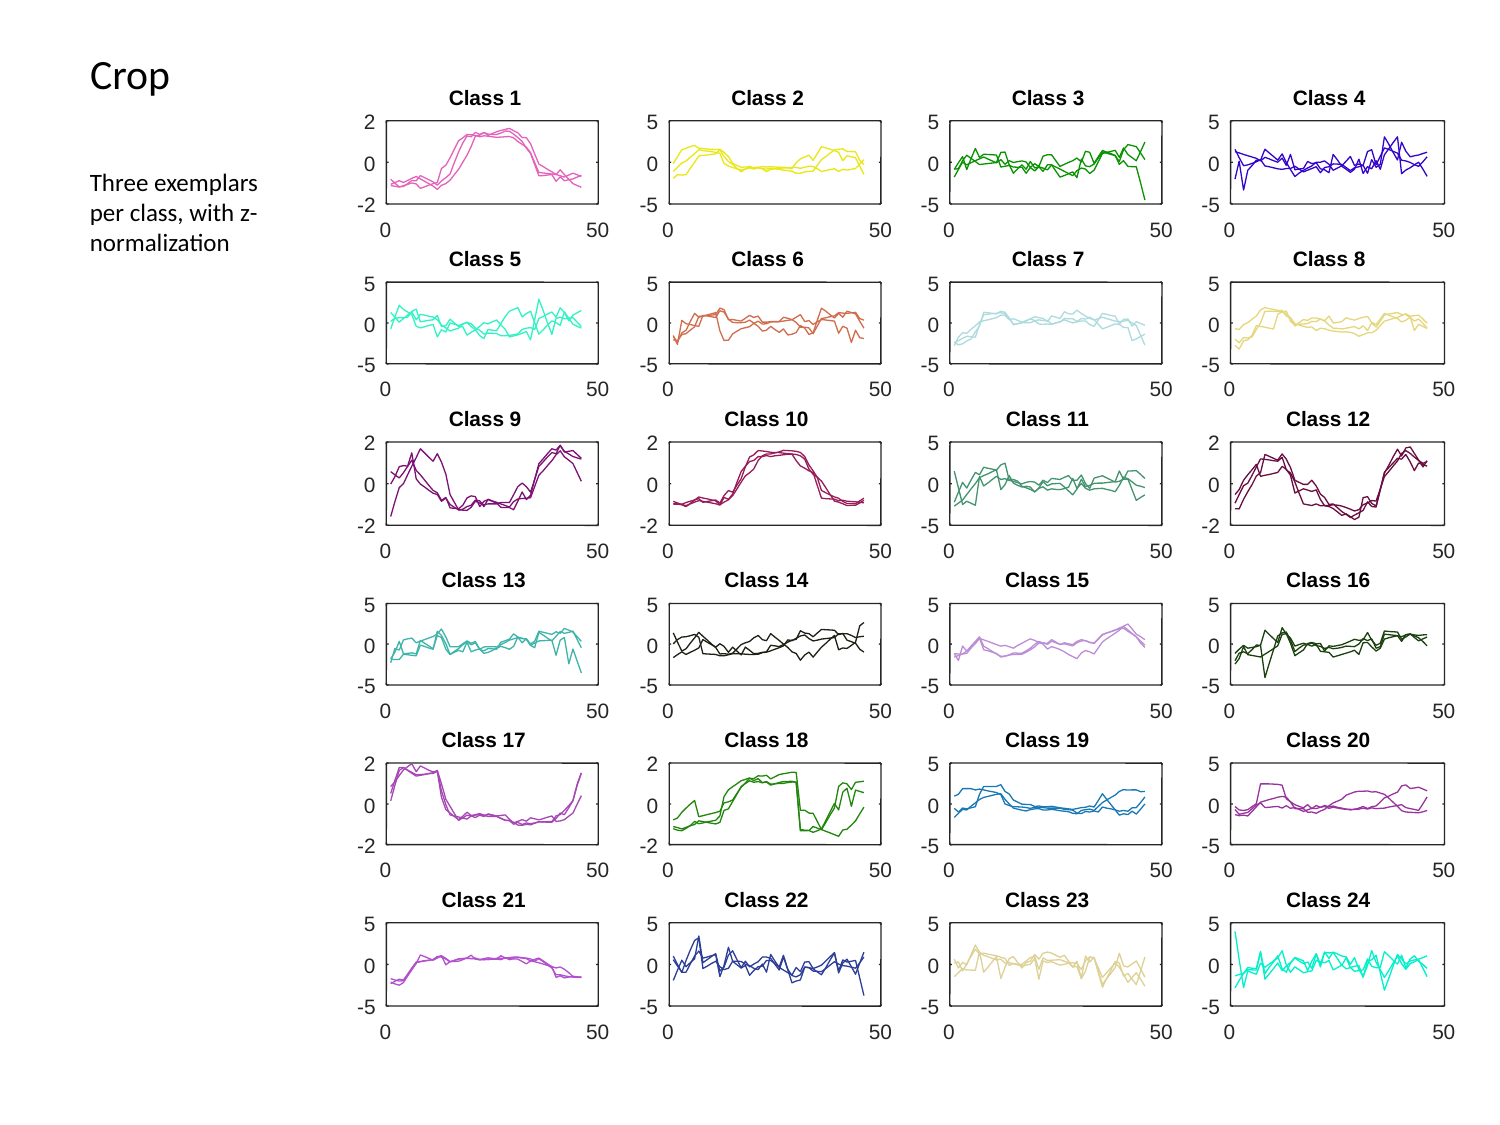

# Crop
Class 1
Class 2
Class 3
Class 4
2
5
5
5

0
0
0
0

-2
-5
-5
-5

0
50
0
50
0
50
0
50
Class 5
Class 6
Class 7
Class 8
5
5
5
5

0
0
0
0

-5
-5
-5
-5

0
50
0
50
0
50
0
50
Class 9
Class 10
Class 11
Class 12
2
2
5
2

0
0
0
0

-2
-2
-5
-2

0
50
0
50
0
50
0
50
Class 13
Class 14
Class 15
Class 16
5
5
5
5

0
0
0
0

-5
-5
-5
-5

0
50
0
50
0
50
0
50
Class 17
Class 18
Class 19
Class 20
2
2
5
5

0
0
0
0

-2
-2
-5
-5

0
50
0
50
0
50
0
50
Class 21
Class 22
Class 23
Class 24
5
5
5
5

0
0
0
0

-5
-5
-5
-5

0
50
0
50
0
50
0
50
Three exemplars per class, with z-normalization